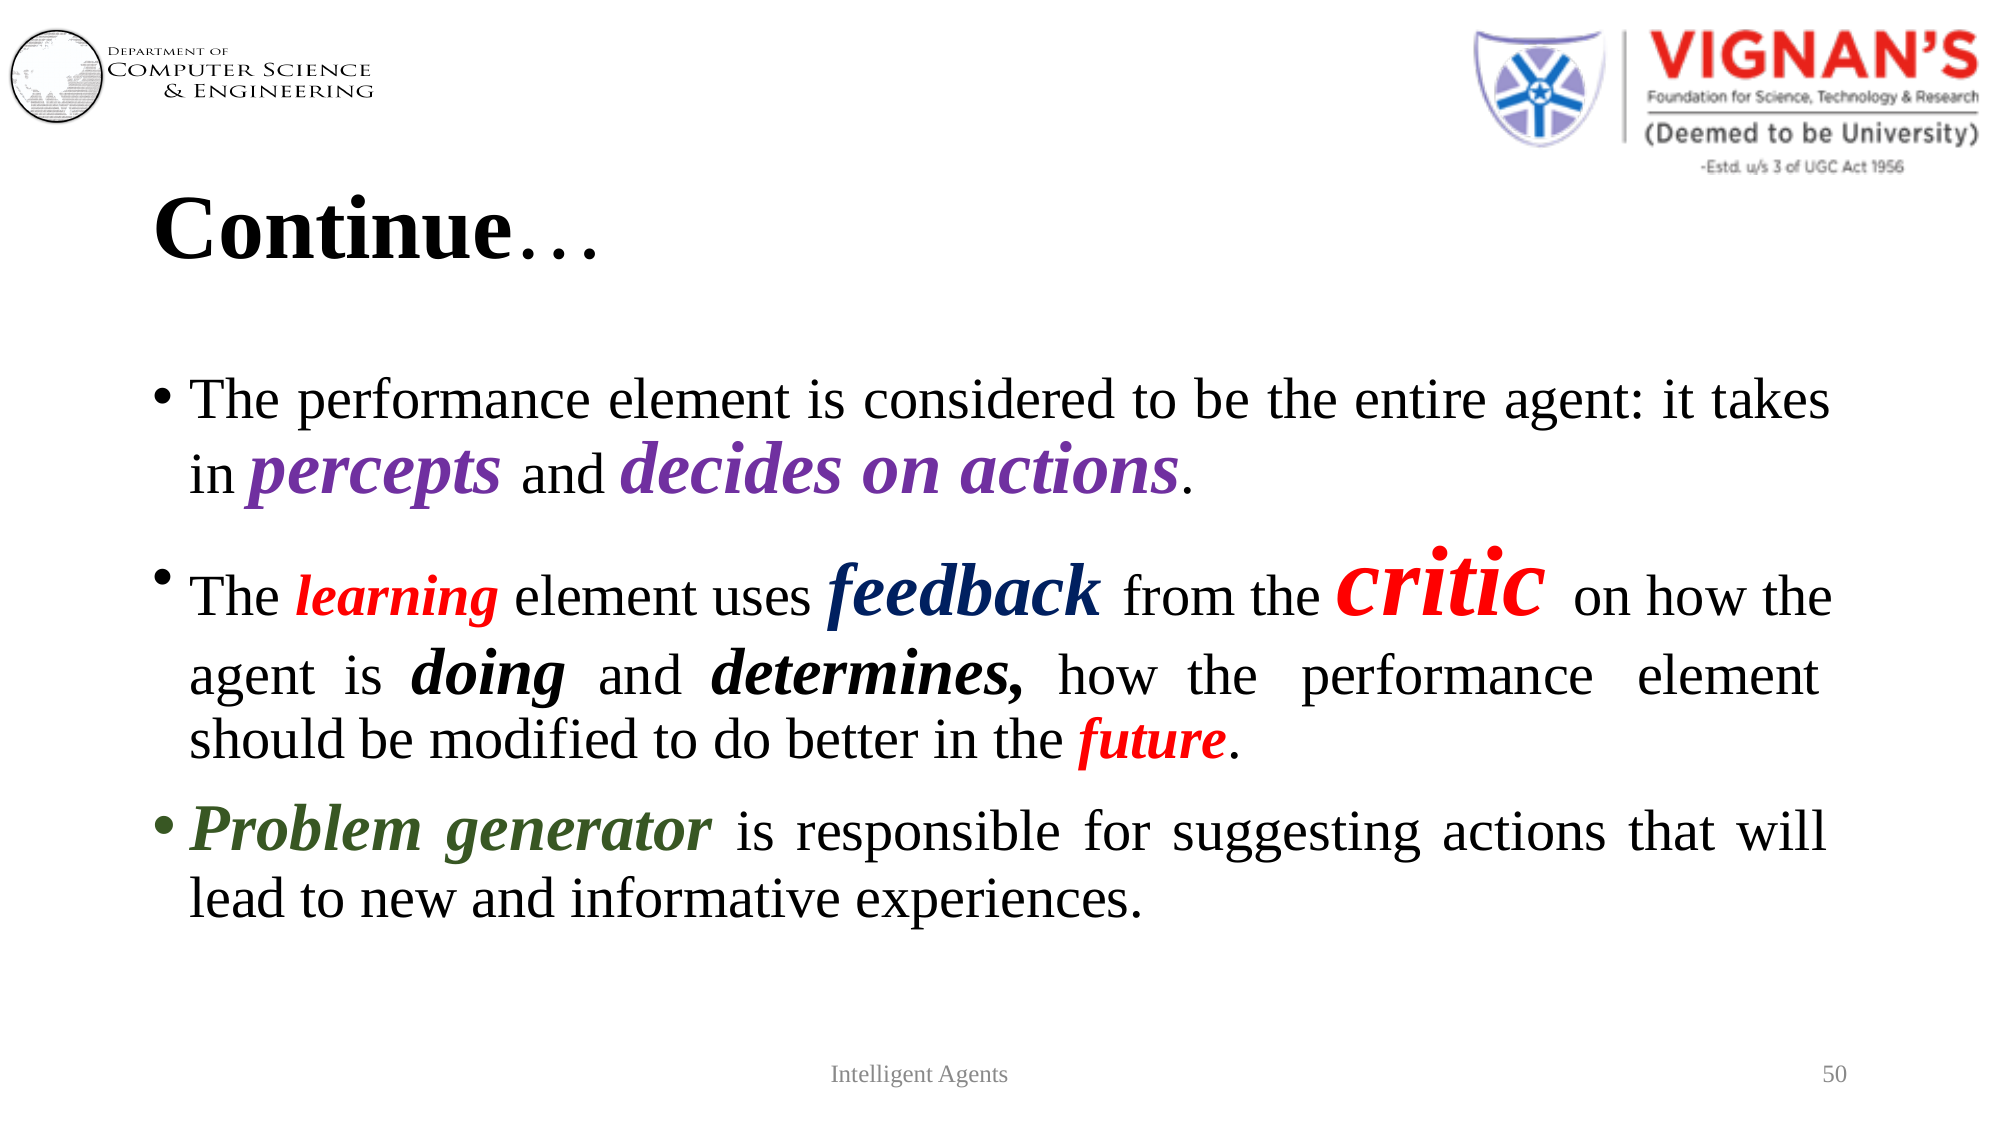

# Continue…
The performance element is considered to be the entire agent: it takes  in percepts and decides on actions.
The learning element uses feedback from the critic on how the  agent is doing and determines, how the performance element  should be modified to do better in the future.
Problem generator is responsible for suggesting actions that will  lead to new and informative experiences.
Intelligent Agents
50